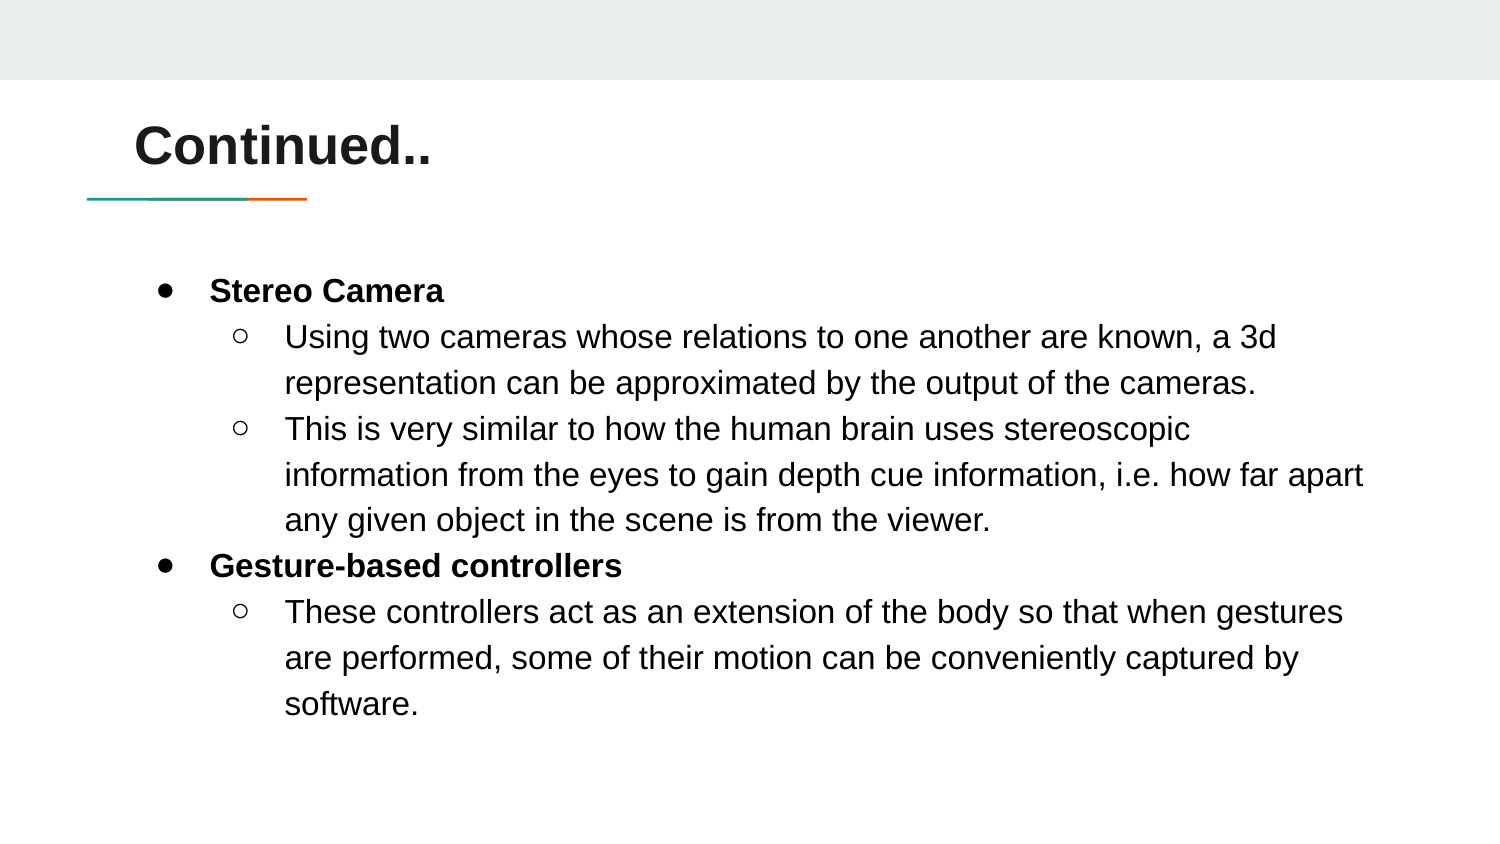

# Continued..
Stereo Camera
Using two cameras whose relations to one another are known, a 3d representation can be approximated by the output of the cameras.
This is very similar to how the human brain uses stereoscopic information from the eyes to gain depth cue information, i.e. how far apart any given object in the scene is from the viewer.
Gesture-based controllers
These controllers act as an extension of the body so that when gestures are performed, some of their motion can be conveniently captured by software.